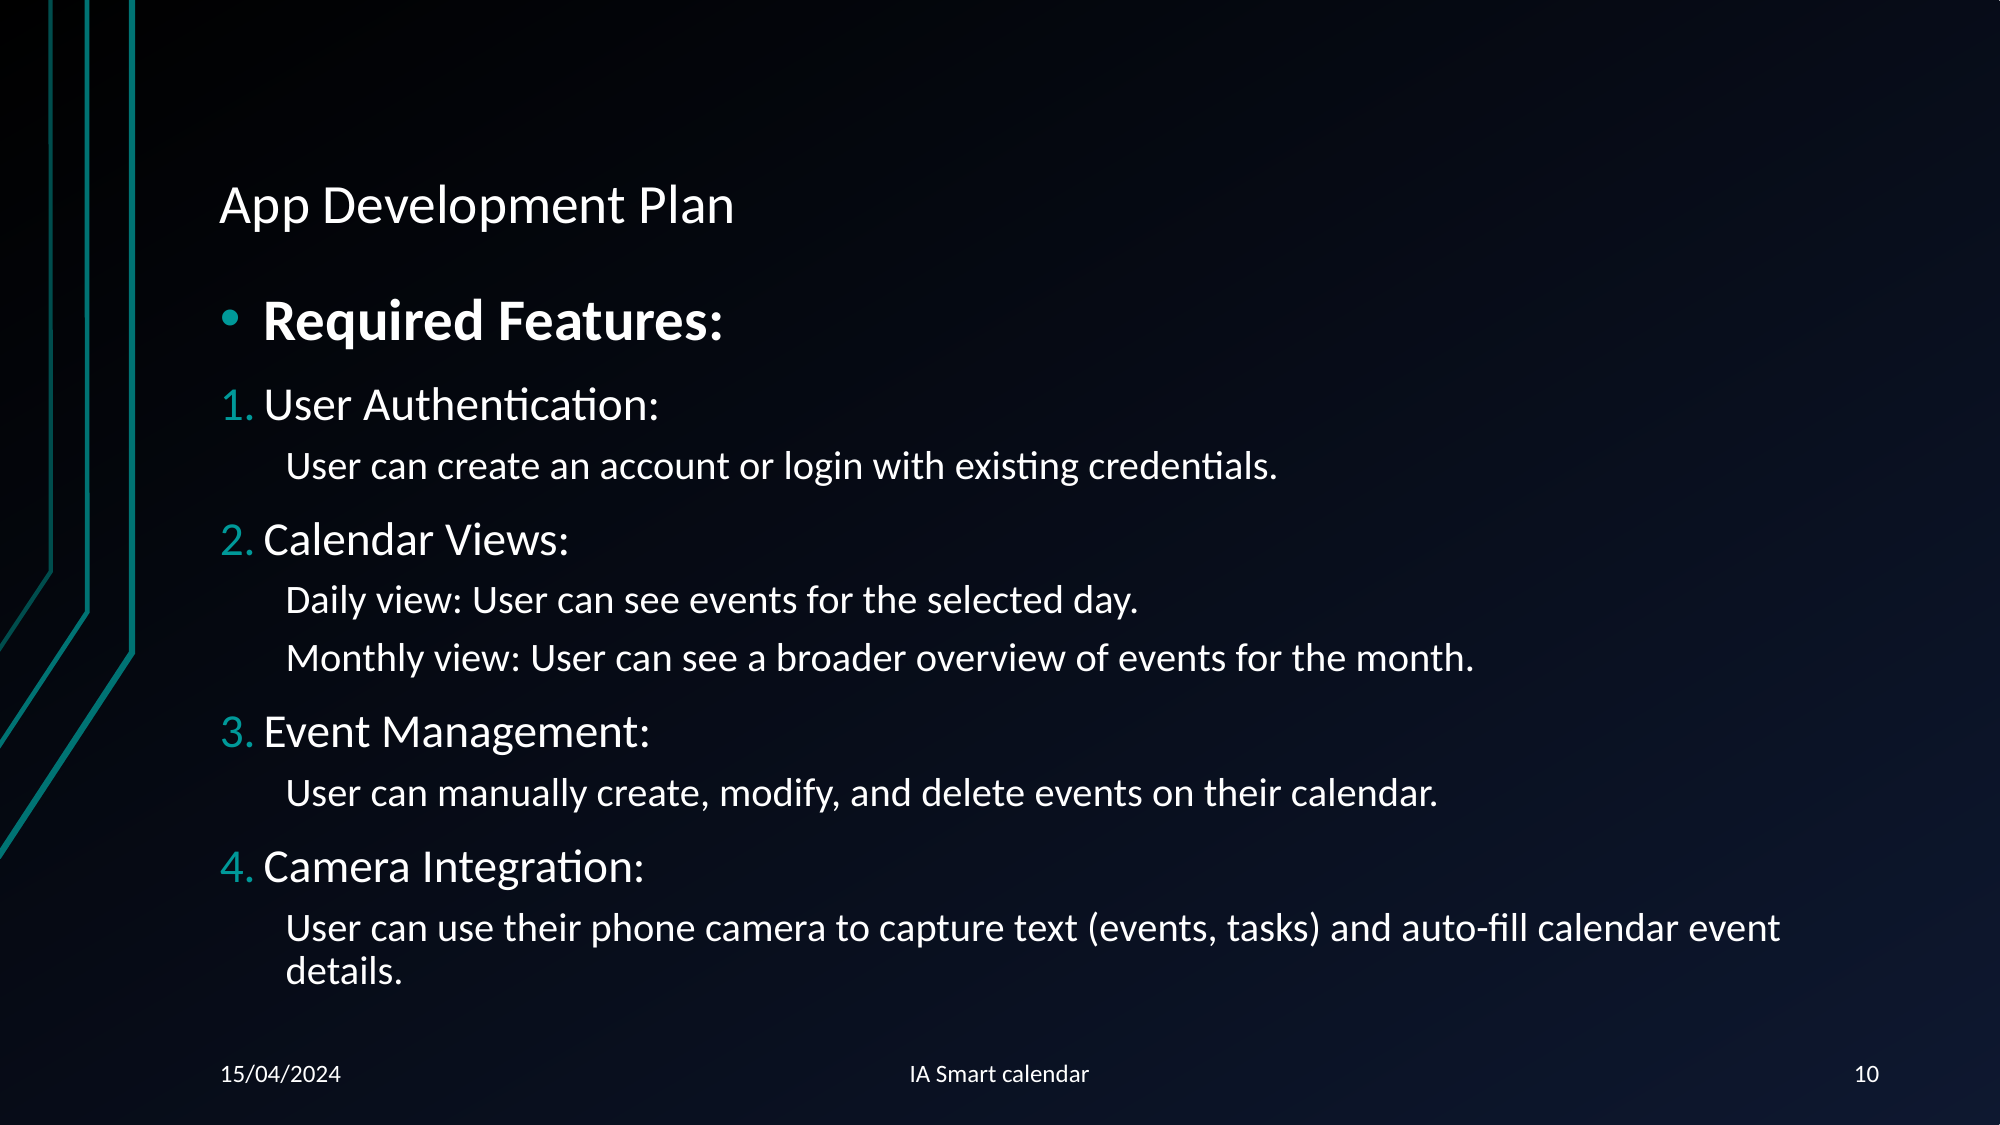

# App Development Plan
Required Features:
User Authentication:
User can create an account or login with existing credentials.
Calendar Views:
Daily view: User can see events for the selected day.
Monthly view: User can see a broader overview of events for the month.
Event Management:
User can manually create, modify, and delete events on their calendar.
Camera Integration:
User can use their phone camera to capture text (events, tasks) and auto-fill calendar event details.
15/04/2024
IA Smart calendar
10